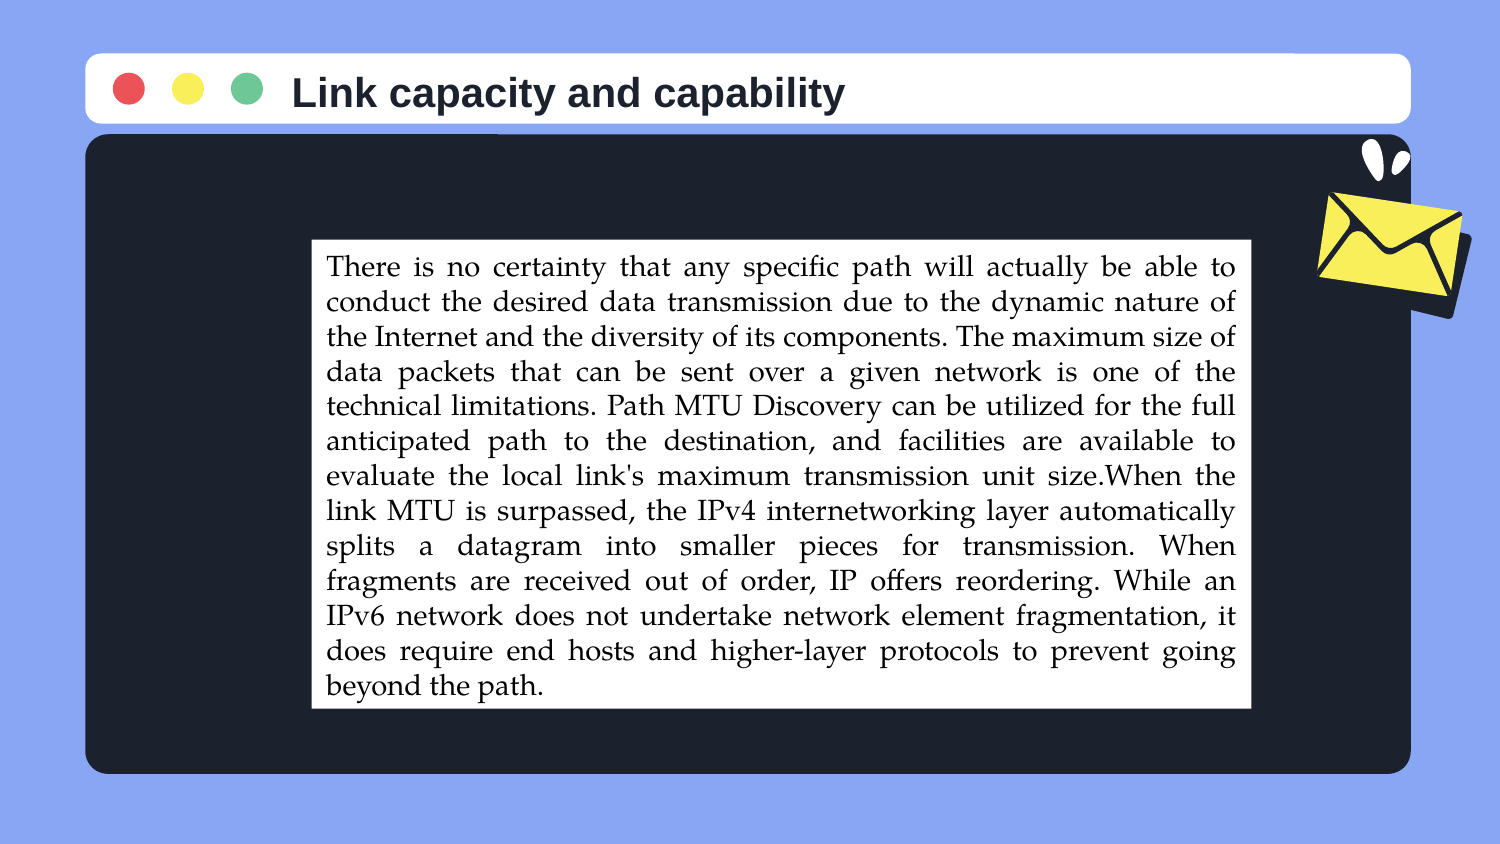

Link capacity and capability
There is no certainty that any specific path will actually be able to conduct the desired data transmission due to the dynamic nature of the Internet and the diversity of its components. The maximum size of data packets that can be sent over a given network is one of the technical limitations. Path MTU Discovery can be utilized for the full anticipated path to the destination, and facilities are available to evaluate the local link's maximum transmission unit size.When the link MTU is surpassed, the IPv4 internetworking layer automatically splits a datagram into smaller pieces for transmission. When fragments are received out of order, IP offers reordering. While an IPv6 network does not undertake network element fragmentation, it does require end hosts and higher-layer protocols to prevent going beyond the path.